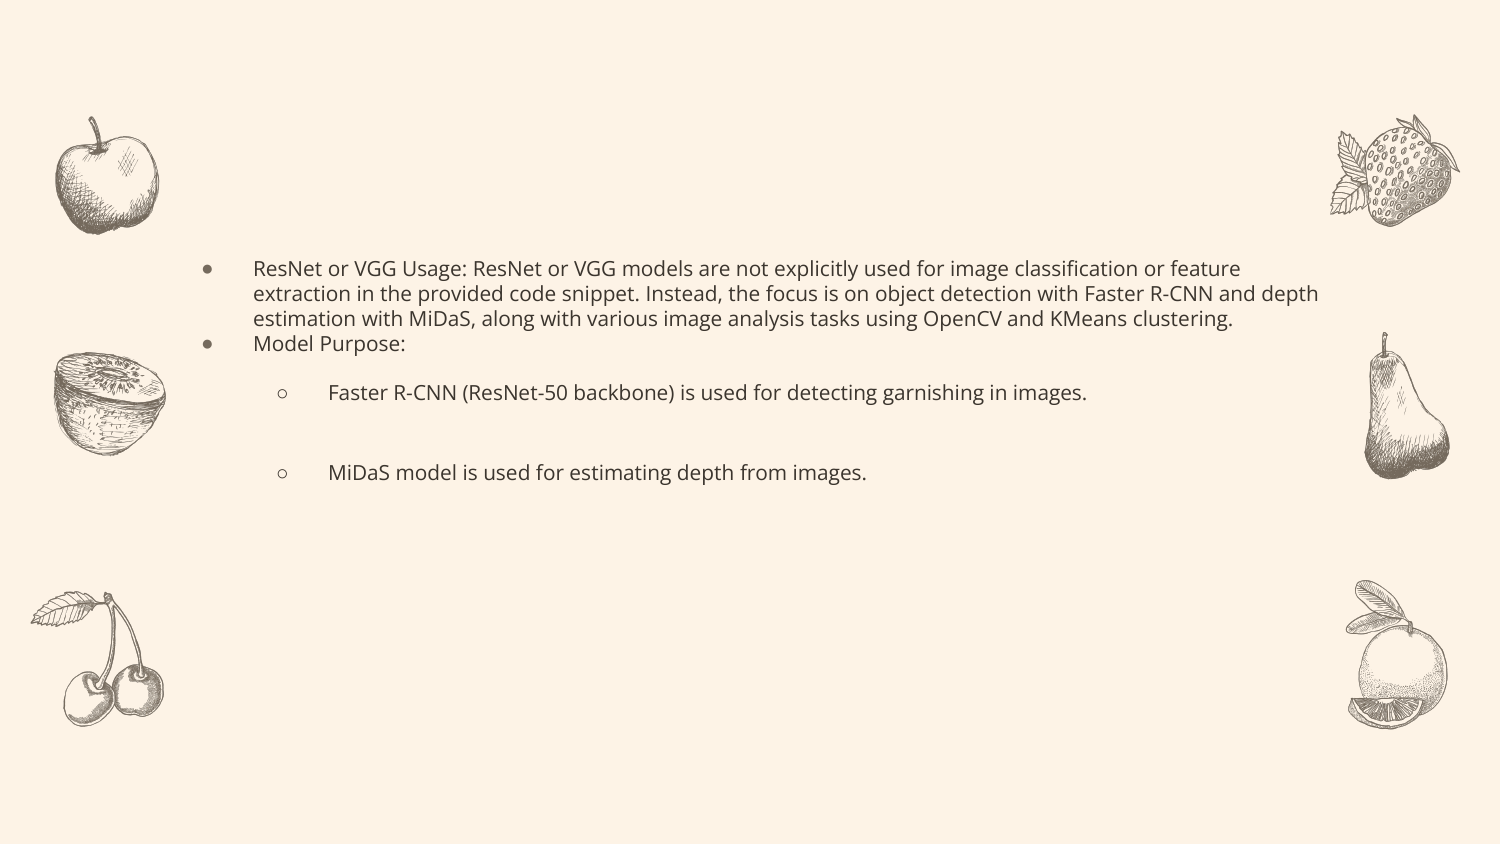

ResNet or VGG Usage: ResNet or VGG models are not explicitly used for image classification or feature extraction in the provided code snippet. Instead, the focus is on object detection with Faster R-CNN and depth estimation with MiDaS, along with various image analysis tasks using OpenCV and KMeans clustering.
Model Purpose:

Faster R-CNN (ResNet-50 backbone) is used for detecting garnishing in images.

MiDaS model is used for estimating depth from images.